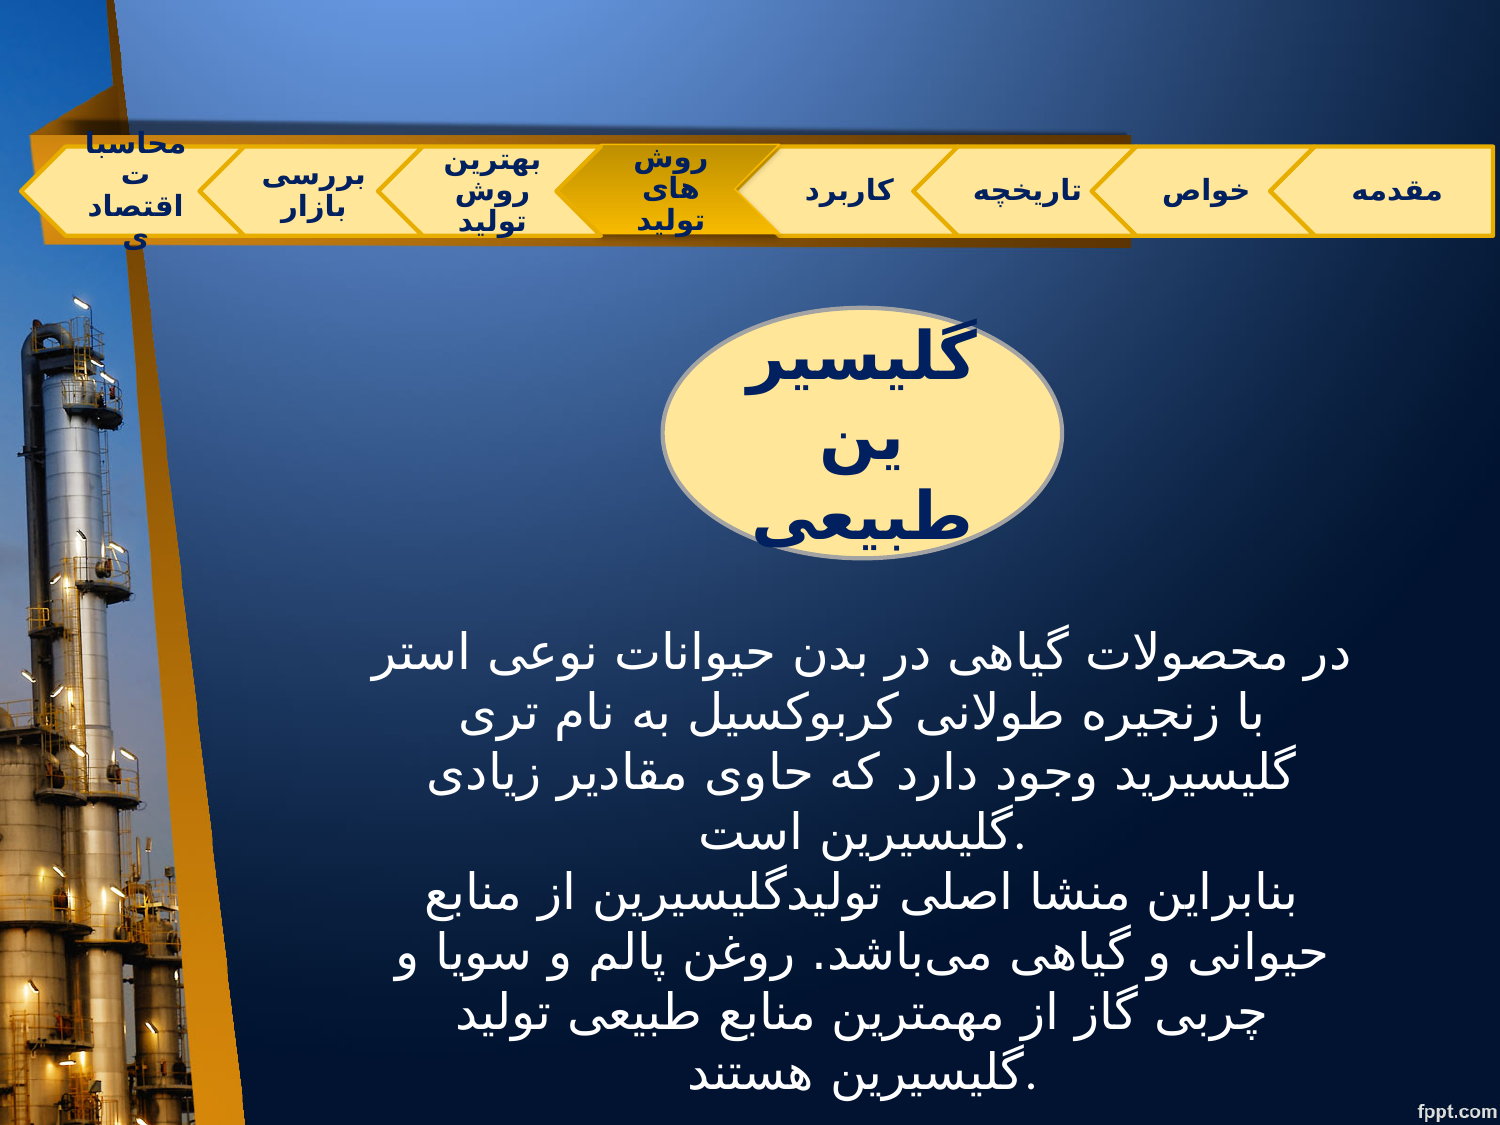

مقدمه
خواص
تاریخچه
کاربرد
روش های تولید
بهترین روش تولید
بررسی بازار
محاسبات اقتصادی
گلیسیرین طبیعی
در محصولات گیاهی در بدن حیوانات نوعی استر با زنجیره طولانی کربوکسیل به نام تری گلیسیرید وجود دارد که حاوی مقادیر زیادی گلیسیرین است.
بنابراین منشا اصلی تولیدگلیسیرین از منابع حیوانی و گیاهی می‌باشد. روغن پالم و سویا و چربی گاز از مهمترین منابع طبیعی تولید گلیسیرین هستند.